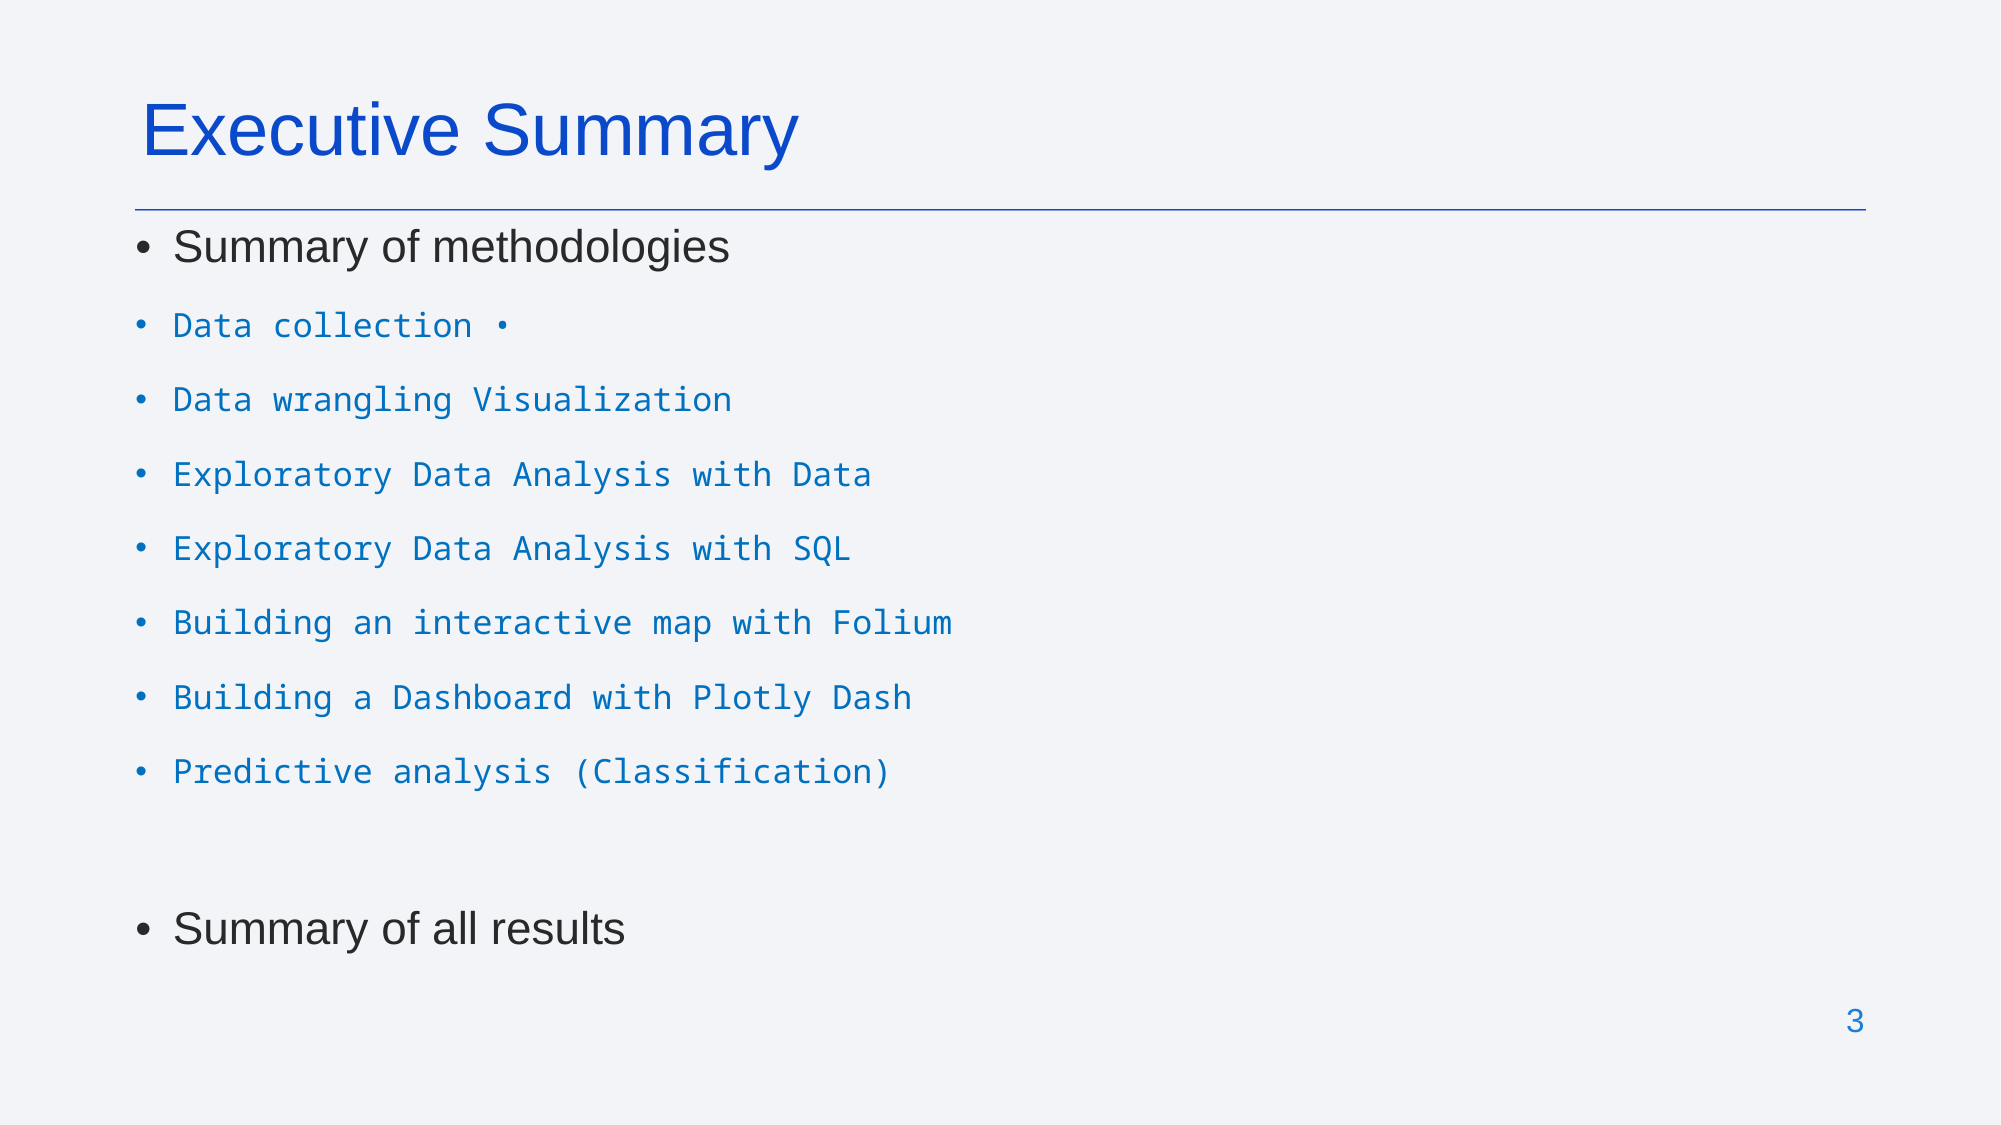

Executive Summary
Summary of methodologies
Data collection •
Data wrangling Visualization
Exploratory Data Analysis with Data
Exploratory Data Analysis with SQL
Building an interactive map with Folium
Building a Dashboard with Plotly Dash
Predictive analysis (Classification)

Summary of all results
3